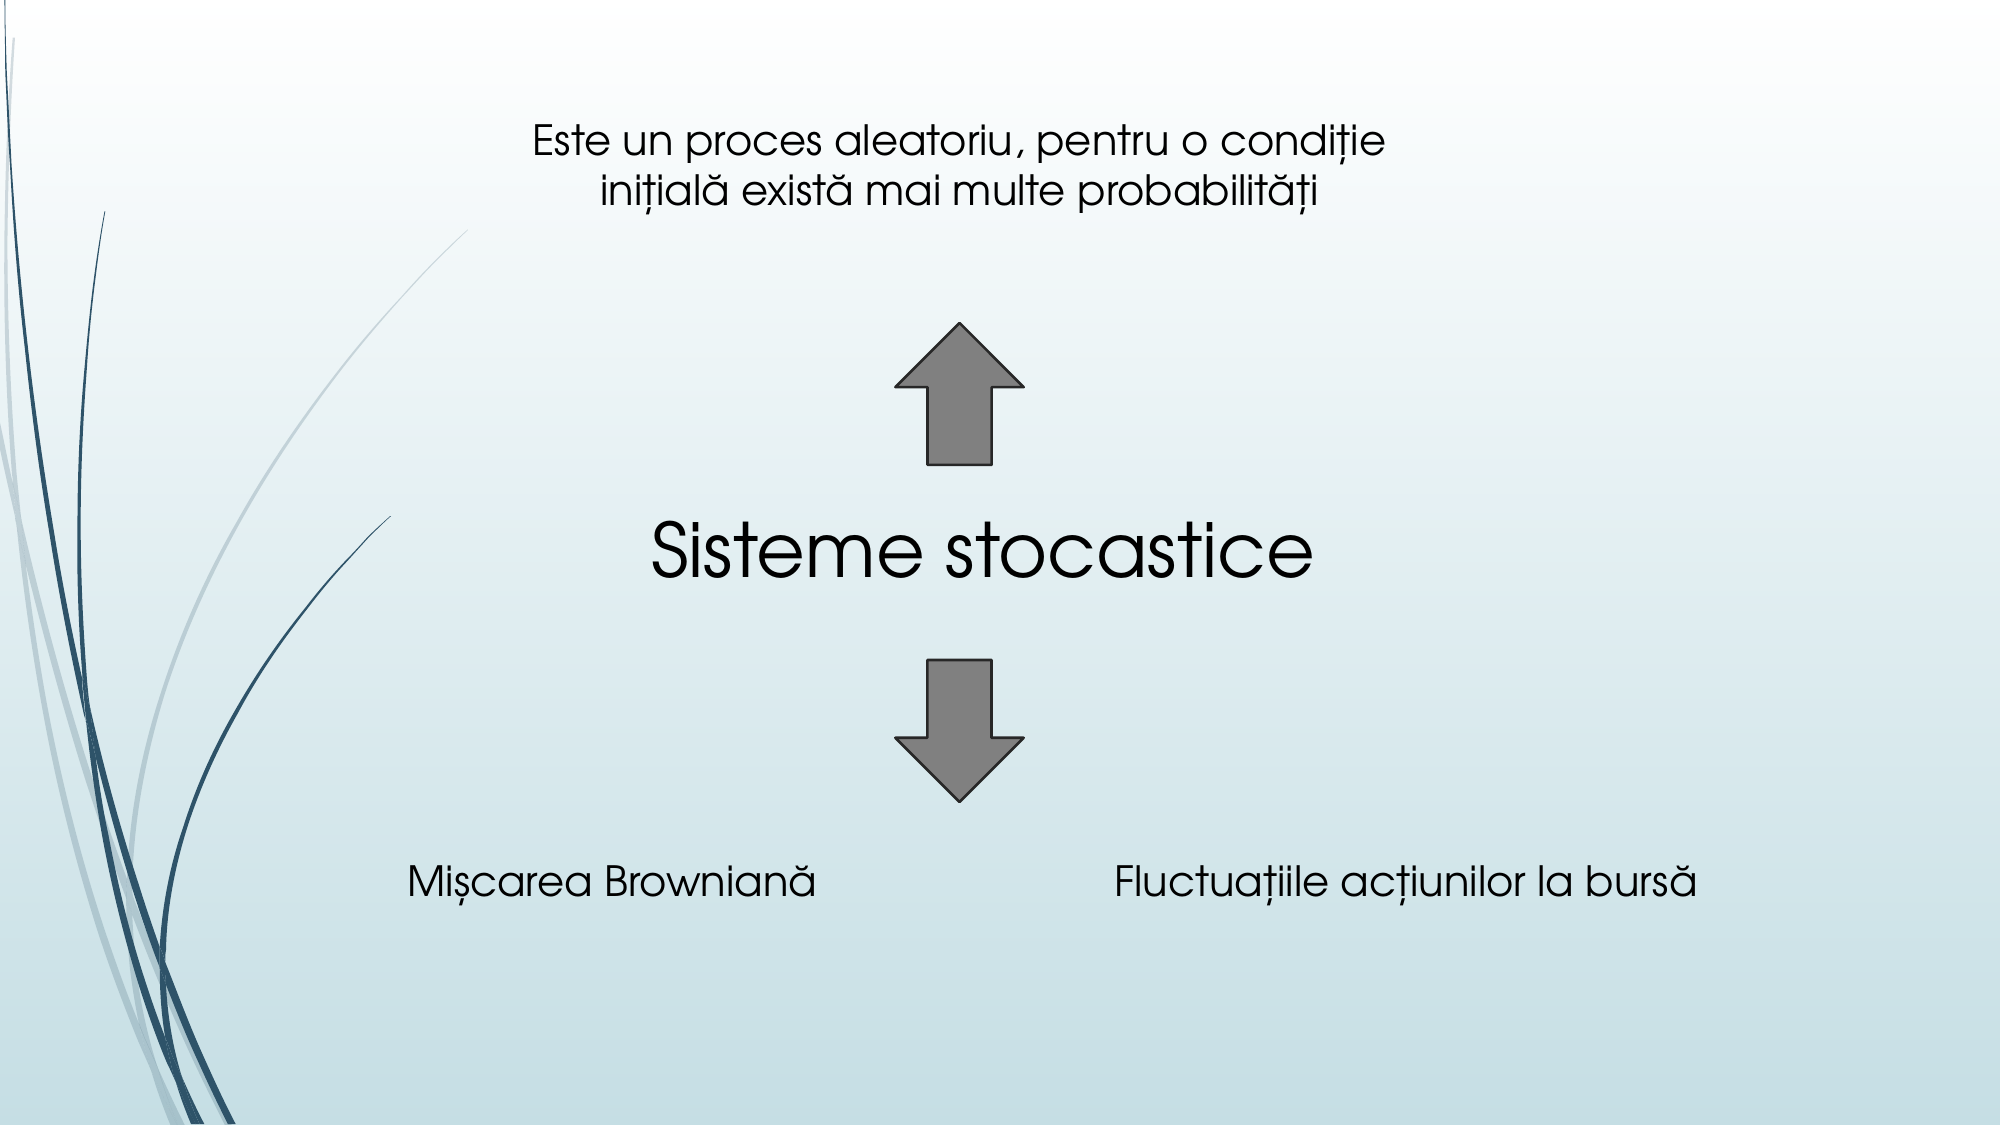

Este un proces aleatoriu, pentru o condiție inițială există mai multe probabilități

# Sisteme stocastice

Mișcarea Browniană
Fluctuațiile acțiunilor la bursă